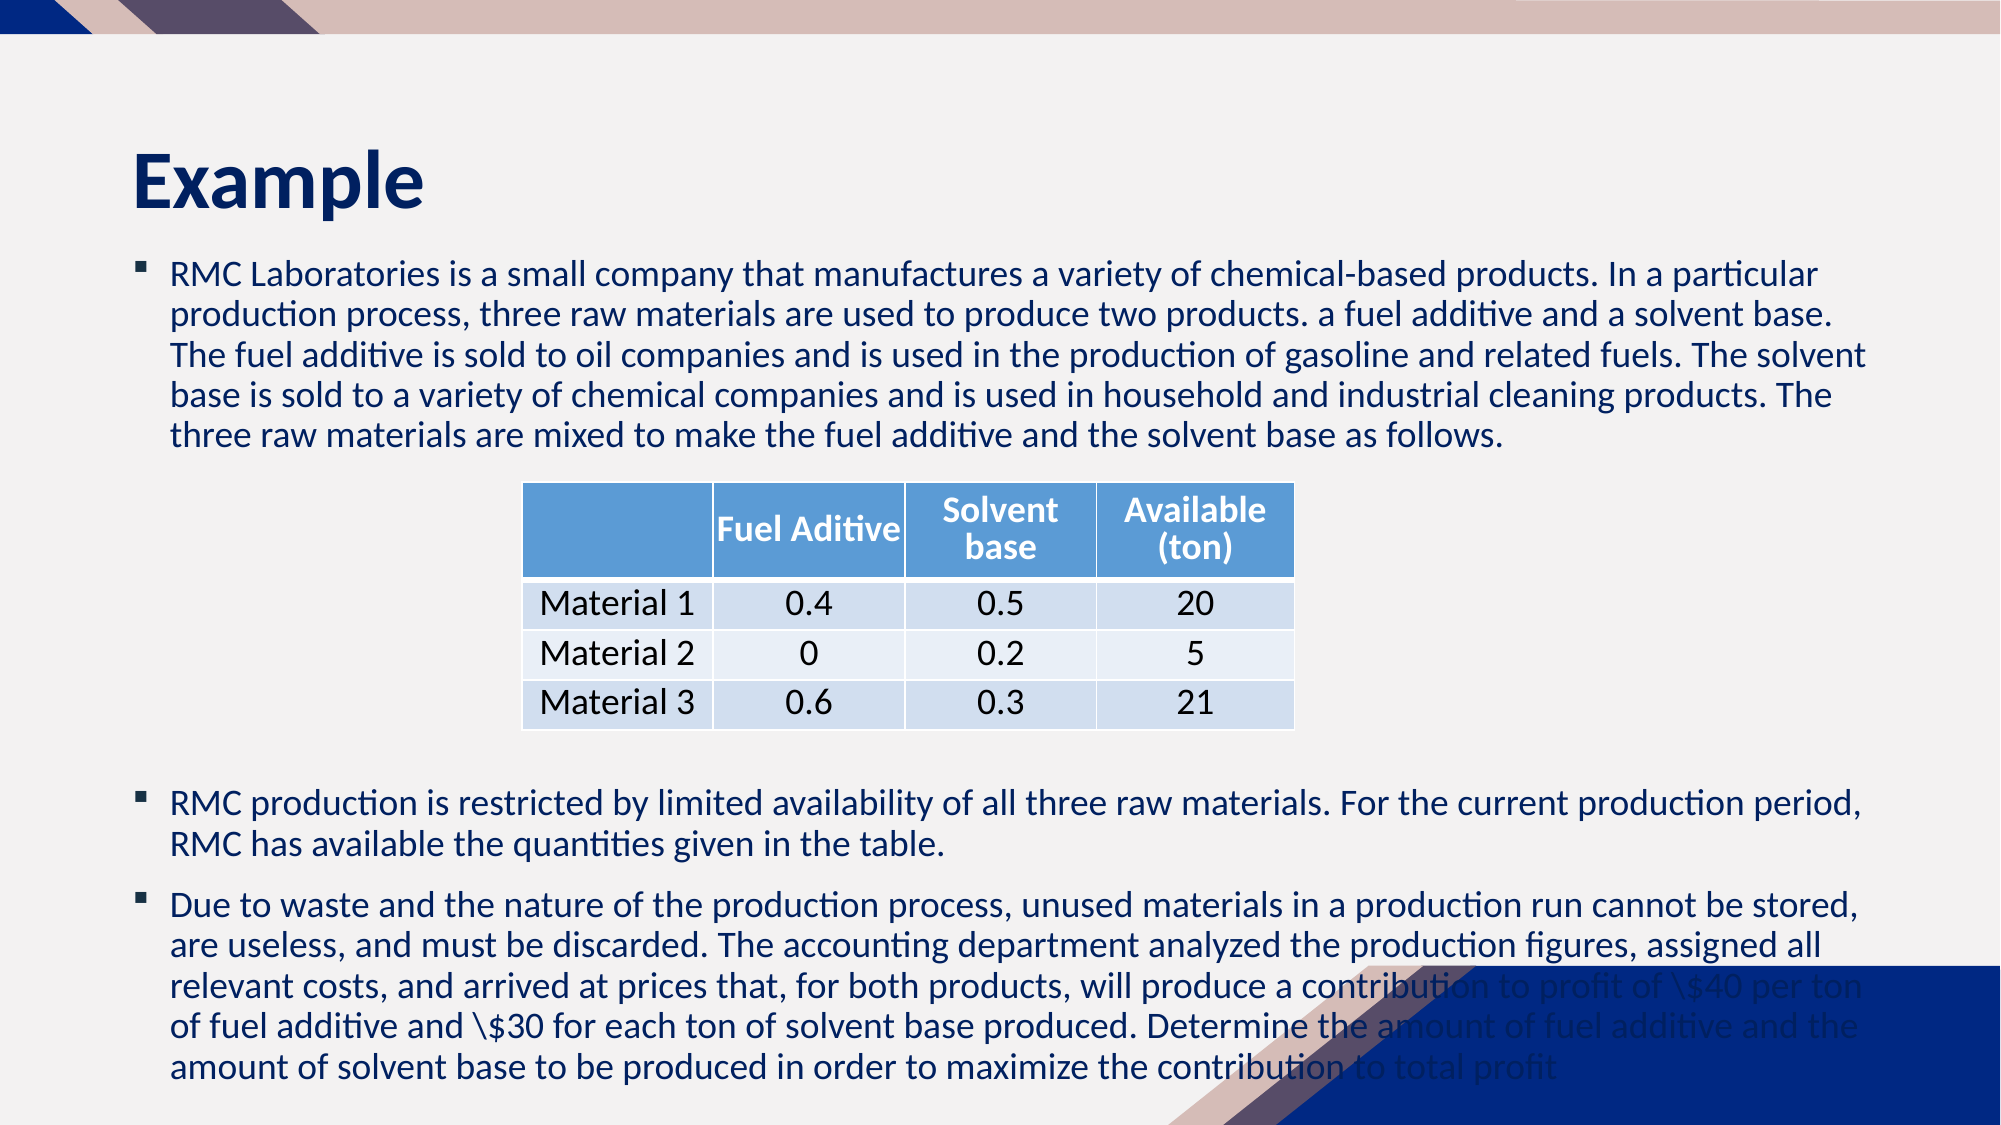

# Example
RMC Laboratories is a small company that manufactures a variety of chemical-based products. In a particular production process, three raw materials are used to produce two products. a fuel additive and a solvent base. The fuel additive is sold to oil companies and is used in the production of gasoline and related fuels. The solvent base is sold to a variety of chemical companies and is used in household and industrial cleaning products. The three raw materials are mixed to make the fuel additive and the solvent base as follows.

RMC production is restricted by limited availability of all three raw materials. For the current production period, RMC has available the quantities given in the table.
Due to waste and the nature of the production process, unused materials in a production run cannot be stored, are useless, and must be discarded. The accounting department analyzed the production figures, assigned all relevant costs, and arrived at prices that, for both products, will produce a contribution to profit of \$40 per ton of fuel additive and \$30 for each ton of solvent base produced. Determine the amount of fuel additive and the amount of solvent base to be produced in order to maximize the contribution to total profit
|  | Fuel Aditive | Solvent base | Available (ton) |
| --- | --- | --- | --- |
| Material 1 | 0.4 | 0.5 | 20 |
| Material 2 | 0 | 0.2 | 5 |
| Material 3 | 0.6 | 0.3 | 21 |